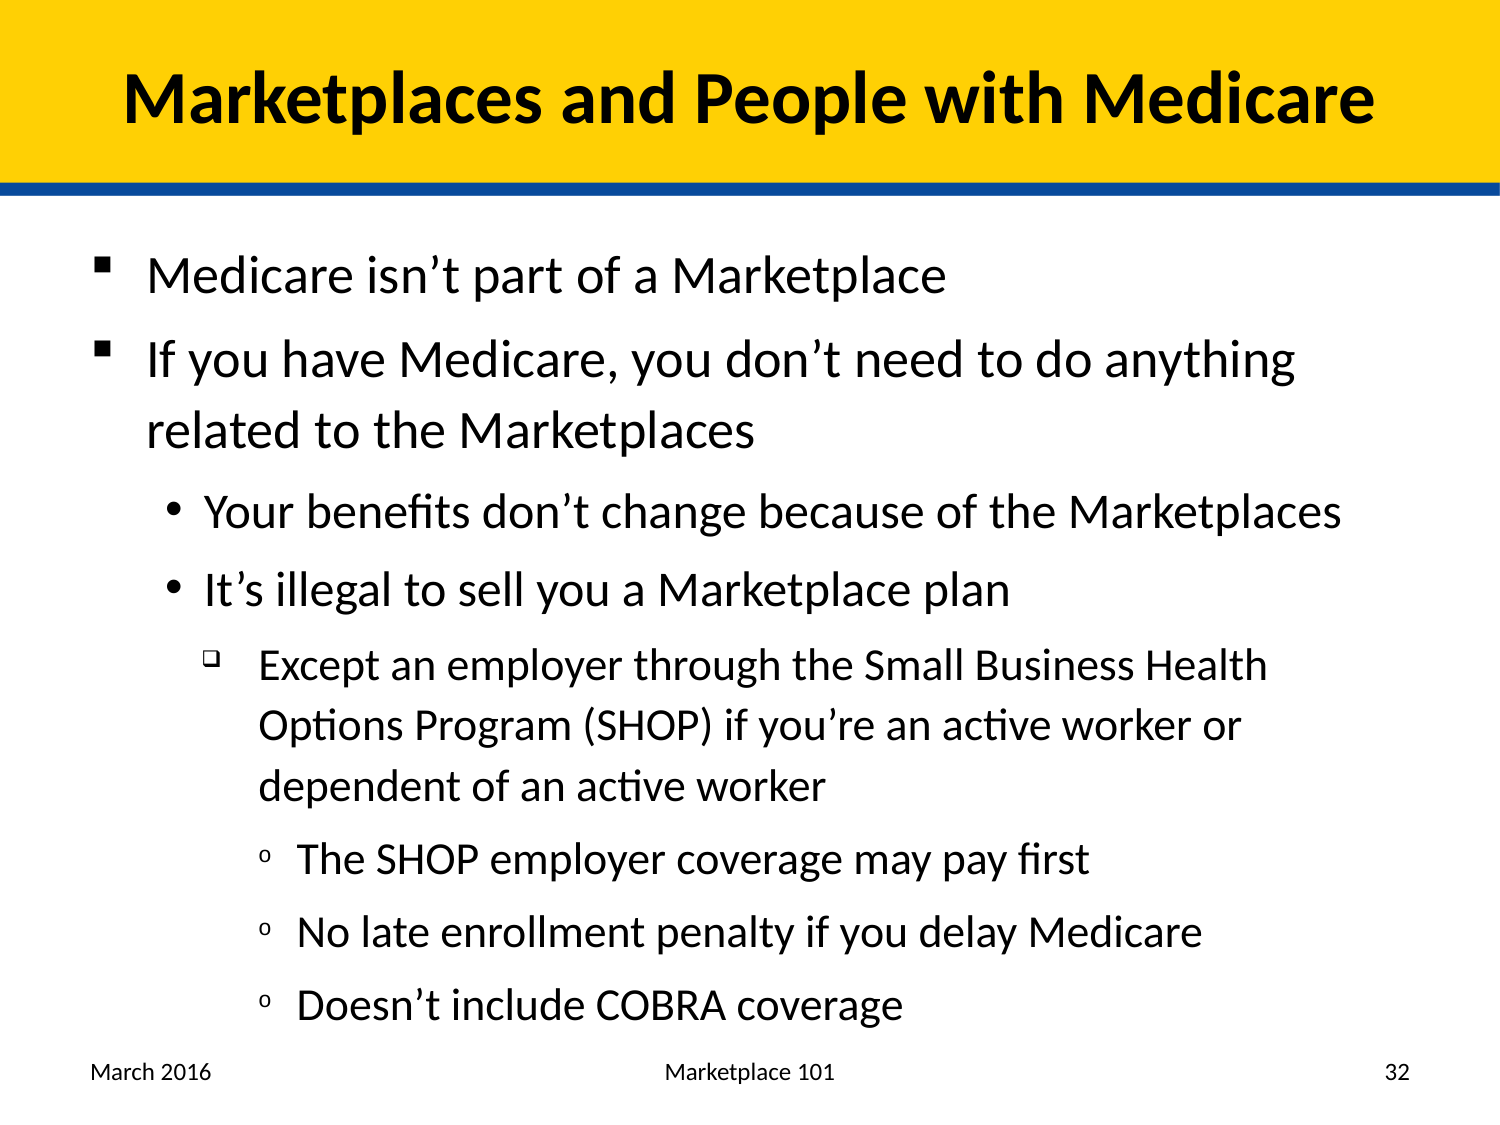

# Marketplaces and People with Medicare
Medicare isn’t part of a Marketplace
If you have Medicare, you don’t need to do anything related to the Marketplaces
Your benefits don’t change because of the Marketplaces
It’s illegal to sell you a Marketplace plan
Except an employer through the Small Business Health Options Program (SHOP) if you’re an active worker or dependent of an active worker
The SHOP employer coverage may pay first
No late enrollment penalty if you delay Medicare
Doesn’t include COBRA coverage

March 2016
Marketplace 101
32